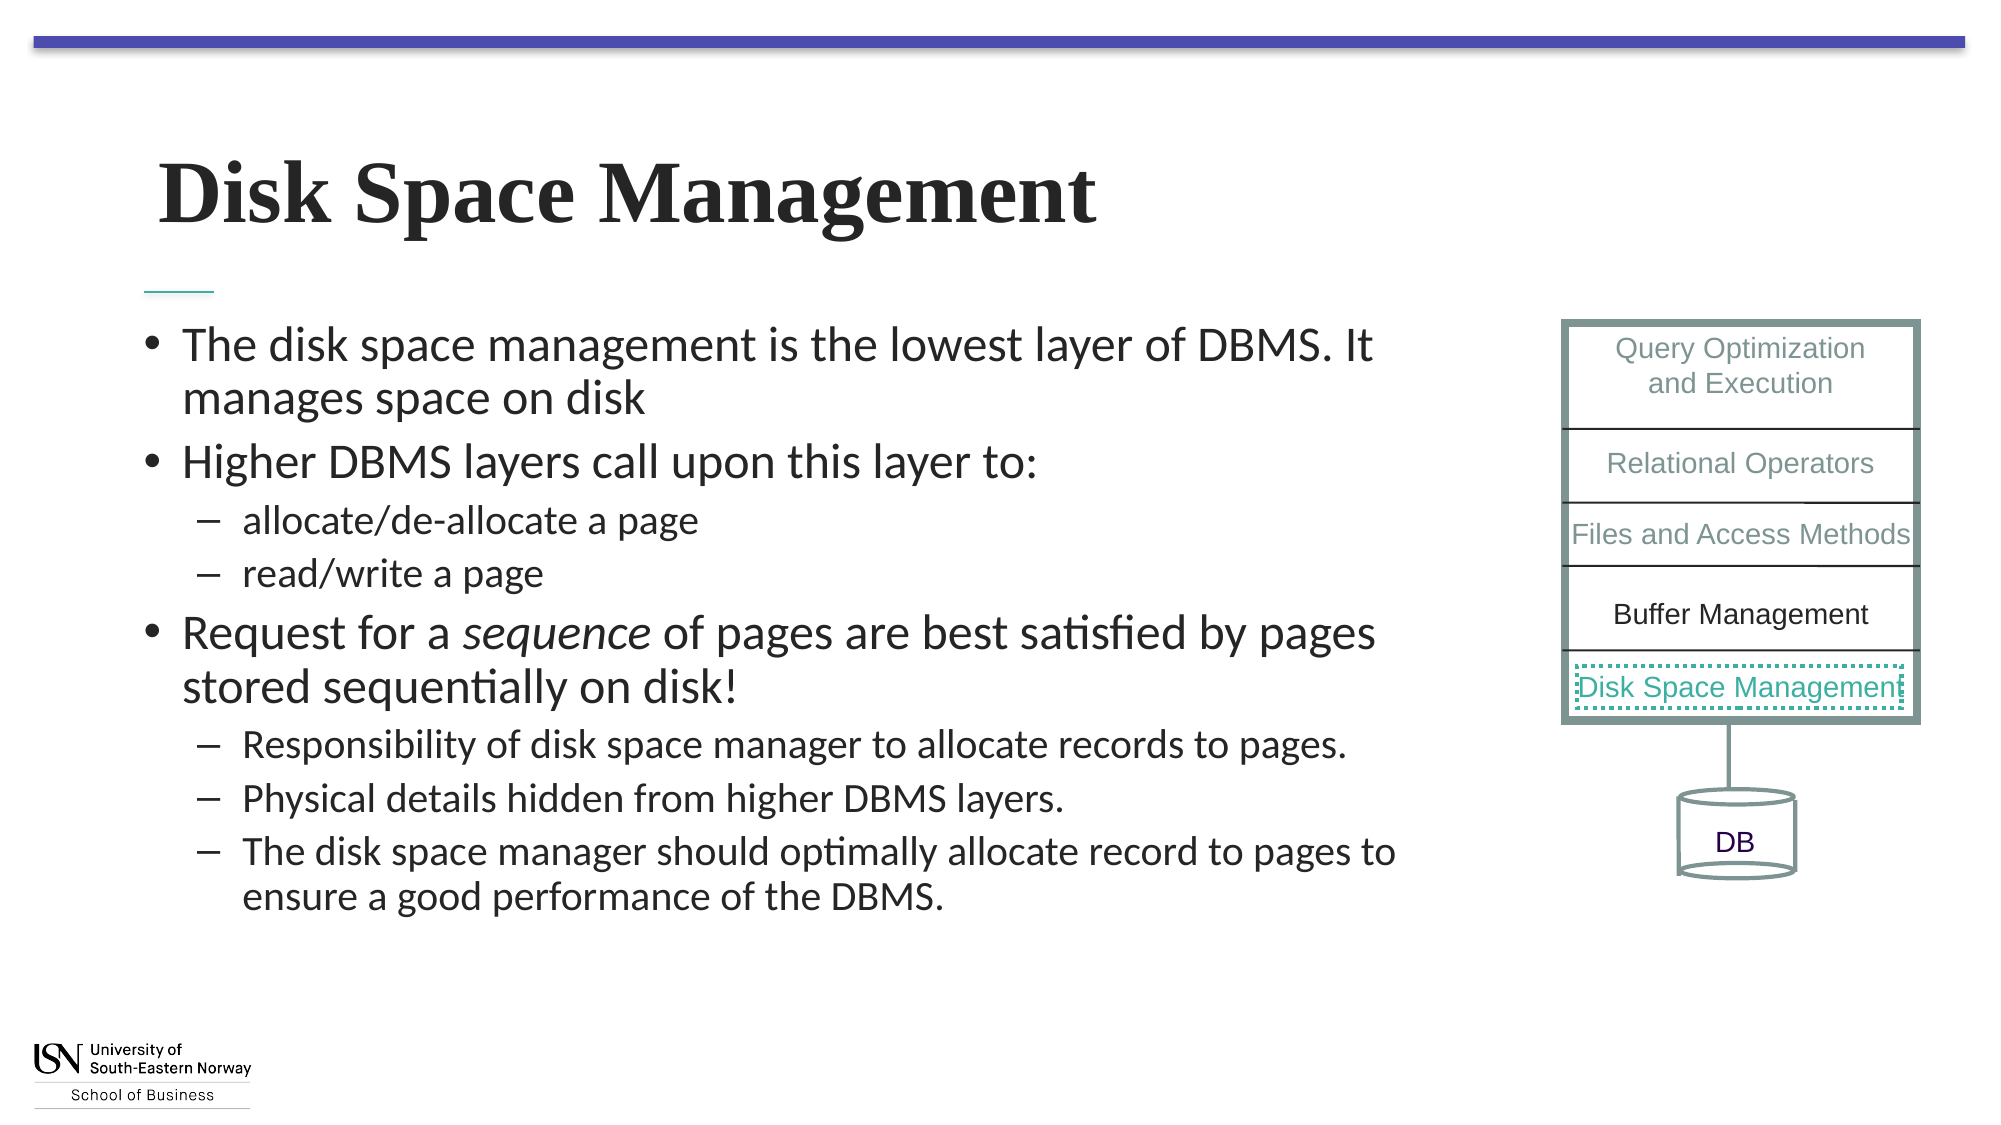

# Disk Space Management
The disk space management is the lowest layer of DBMS. It manages space on disk
Higher DBMS layers call upon this layer to:
allocate/de-allocate a page
read/write a page
Request for a sequence of pages are best satisfied by pages stored sequentially on disk!
Responsibility of disk space manager to allocate records to pages.
Physical details hidden from higher DBMS layers.
The disk space manager should optimally allocate record to pages to ensure a good performance of the DBMS.
Query Optimization
and Execution

Relational Operators

Files and Access Methods

Buffer Management

Disk Space Management

DB